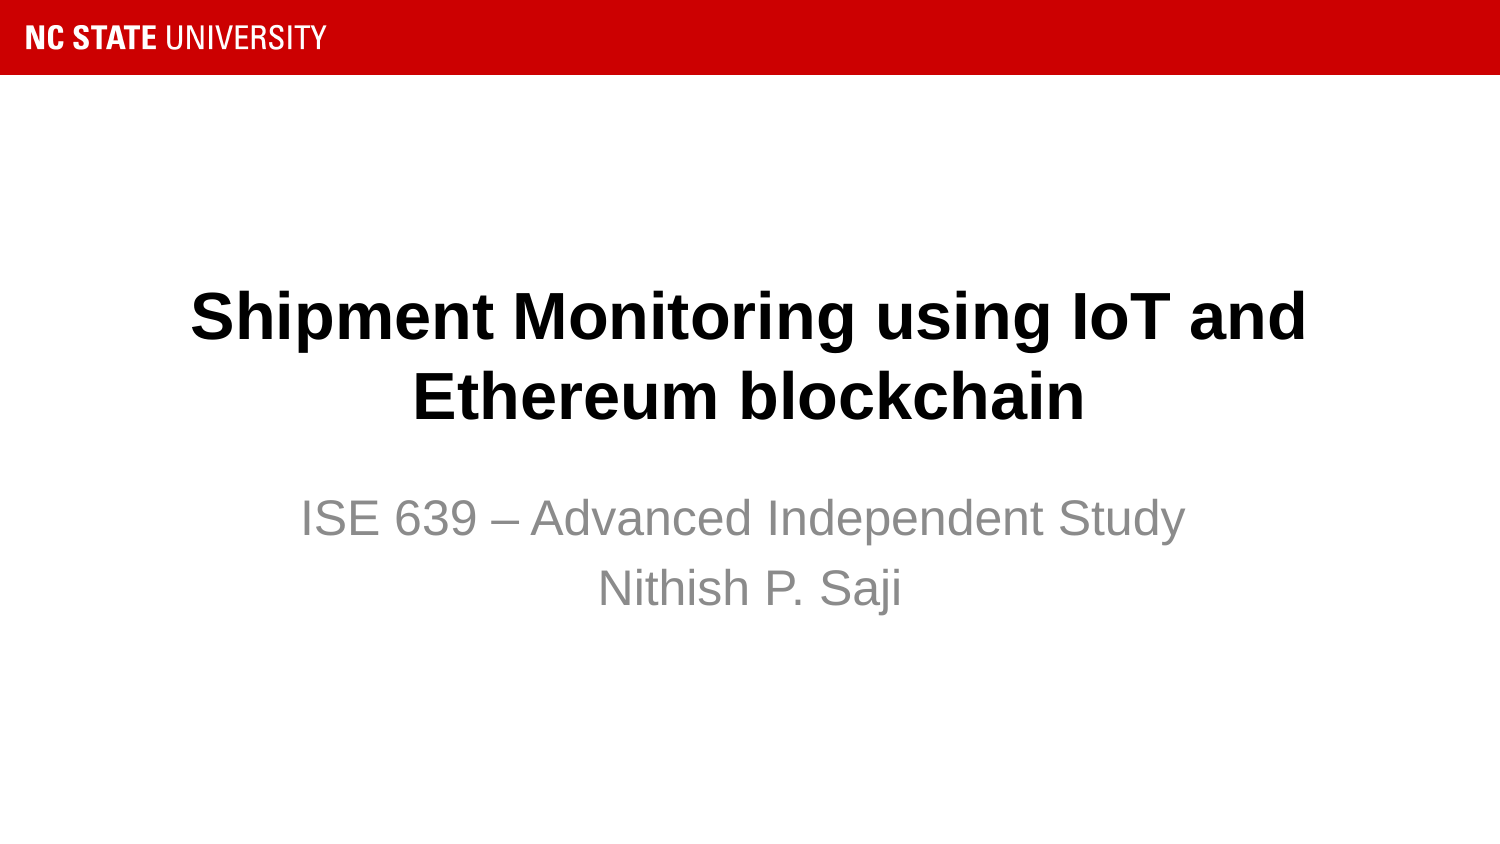

# Shipment Monitoring using IoT and Ethereum blockchain
ISE 639 – Advanced Independent Study
Nithish P. Saji